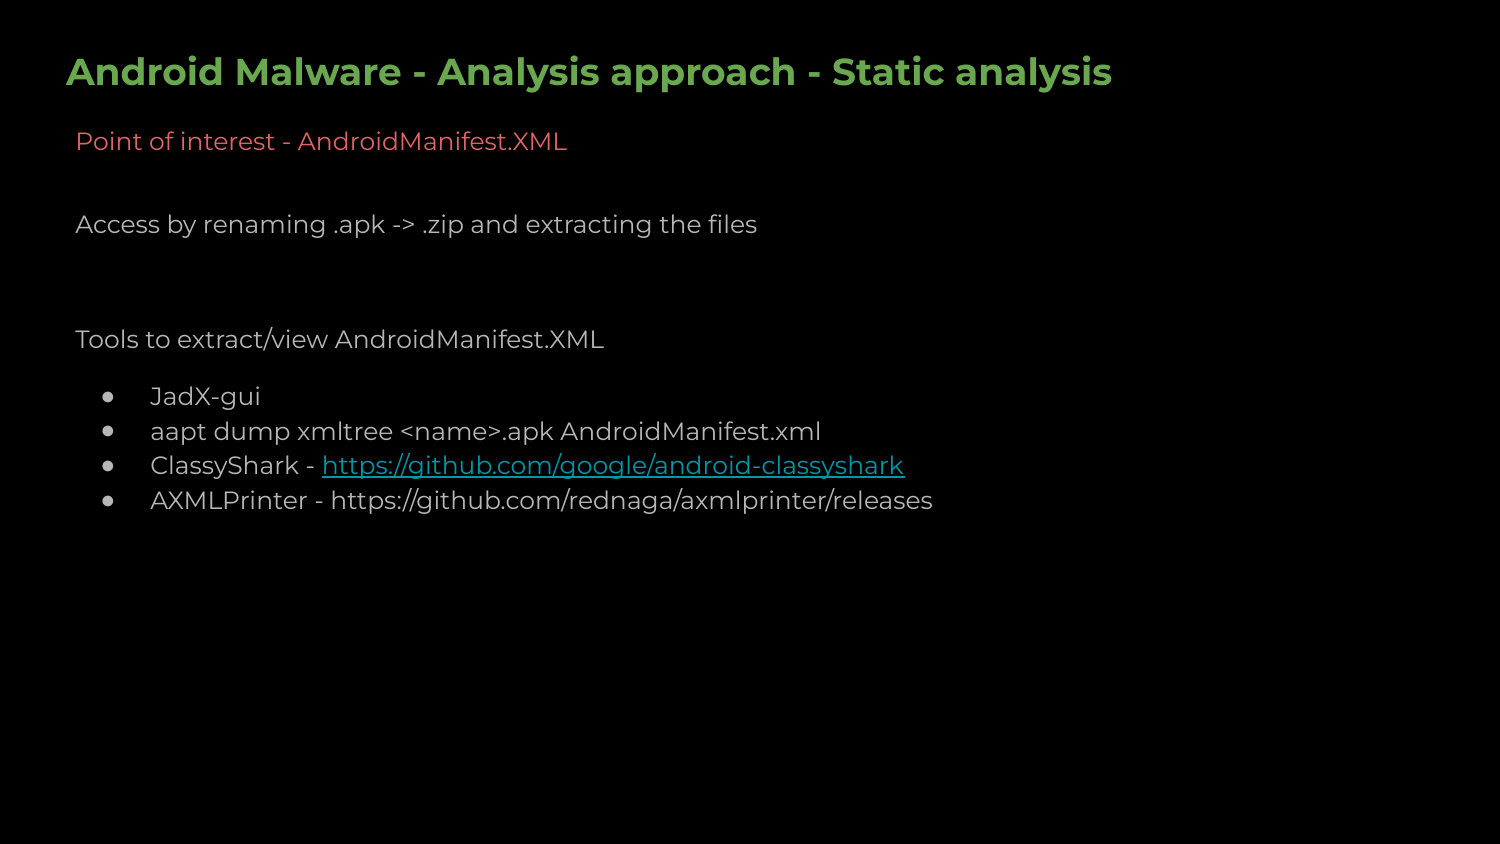

Android Malware - Analysis approach - Static analysis
#
Point of interest - AndroidManifest.XML

Access by renaming .apk -> .zip and extracting the files

Tools to extract/view AndroidManifest.XML
JadX-gui
aapt dump xmltree <name>.apk AndroidManifest.xml
ClassyShark - https://github.com/google/android-classyshark
AXMLPrinter - https://github.com/rednaga/axmlprinter/releases